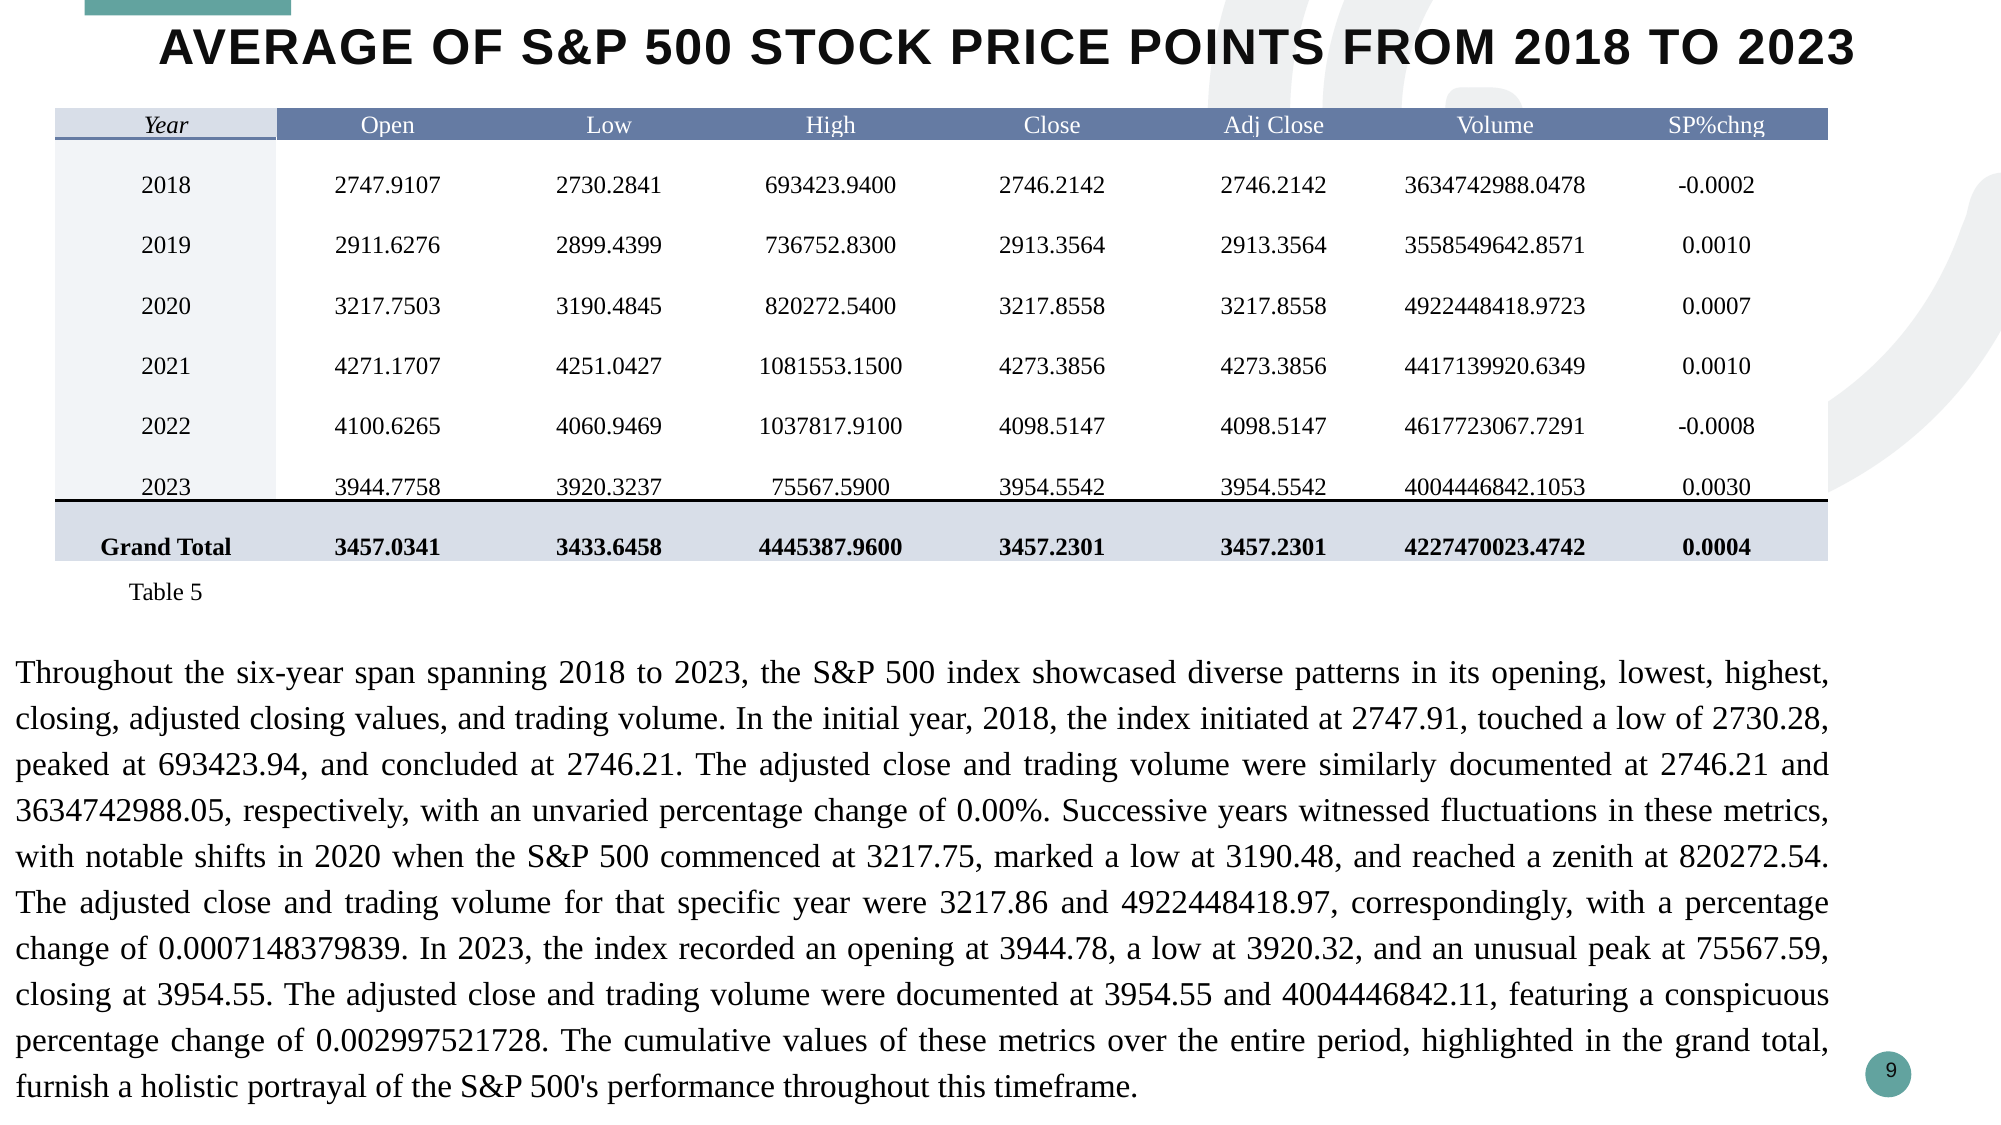

AVERAGE OF S&P 500 STOCK PRICE POINTS FROM 2018 TO 2023
| Year | Open | Low | High | Close | Adj Close | Volume | SP%chng |
| --- | --- | --- | --- | --- | --- | --- | --- |
| 2018 | 2747.9107 | 2730.2841 | 693423.9400 | 2746.2142 | 2746.2142 | 3634742988.0478 | -0.0002 |
| 2019 | 2911.6276 | 2899.4399 | 736752.8300 | 2913.3564 | 2913.3564 | 3558549642.8571 | 0.0010 |
| 2020 | 3217.7503 | 3190.4845 | 820272.5400 | 3217.8558 | 3217.8558 | 4922448418.9723 | 0.0007 |
| 2021 | 4271.1707 | 4251.0427 | 1081553.1500 | 4273.3856 | 4273.3856 | 4417139920.6349 | 0.0010 |
| 2022 | 4100.6265 | 4060.9469 | 1037817.9100 | 4098.5147 | 4098.5147 | 4617723067.7291 | -0.0008 |
| 2023 | 3944.7758 | 3920.3237 | 75567.5900 | 3954.5542 | 3954.5542 | 4004446842.1053 | 0.0030 |
| Grand Total | 3457.0341 | 3433.6458 | 4445387.9600 | 3457.2301 | 3457.2301 | 4227470023.4742 | 0.0004 |

Table 5
Throughout the six-year span spanning 2018 to 2023, the S&P 500 index showcased diverse patterns in its opening, lowest, highest, closing, adjusted closing values, and trading volume. In the initial year, 2018, the index initiated at 2747.91, touched a low of 2730.28, peaked at 693423.94, and concluded at 2746.21. The adjusted close and trading volume were similarly documented at 2746.21 and 3634742988.05, respectively, with an unvaried percentage change of 0.00%. Successive years witnessed fluctuations in these metrics, with notable shifts in 2020 when the S&P 500 commenced at 3217.75, marked a low at 3190.48, and reached a zenith at 820272.54. The adjusted close and trading volume for that specific year were 3217.86 and 4922448418.97, correspondingly, with a percentage change of 0.0007148379839. In 2023, the index recorded an opening at 3944.78, a low at 3920.32, and an unusual peak at 75567.59, closing at 3954.55. The adjusted close and trading volume were documented at 3954.55 and 4004446842.11, featuring a conspicuous percentage change of 0.002997521728. The cumulative values of these metrics over the entire period, highlighted in the grand total, furnish a holistic portrayal of the S&P 500's performance throughout this timeframe.
9